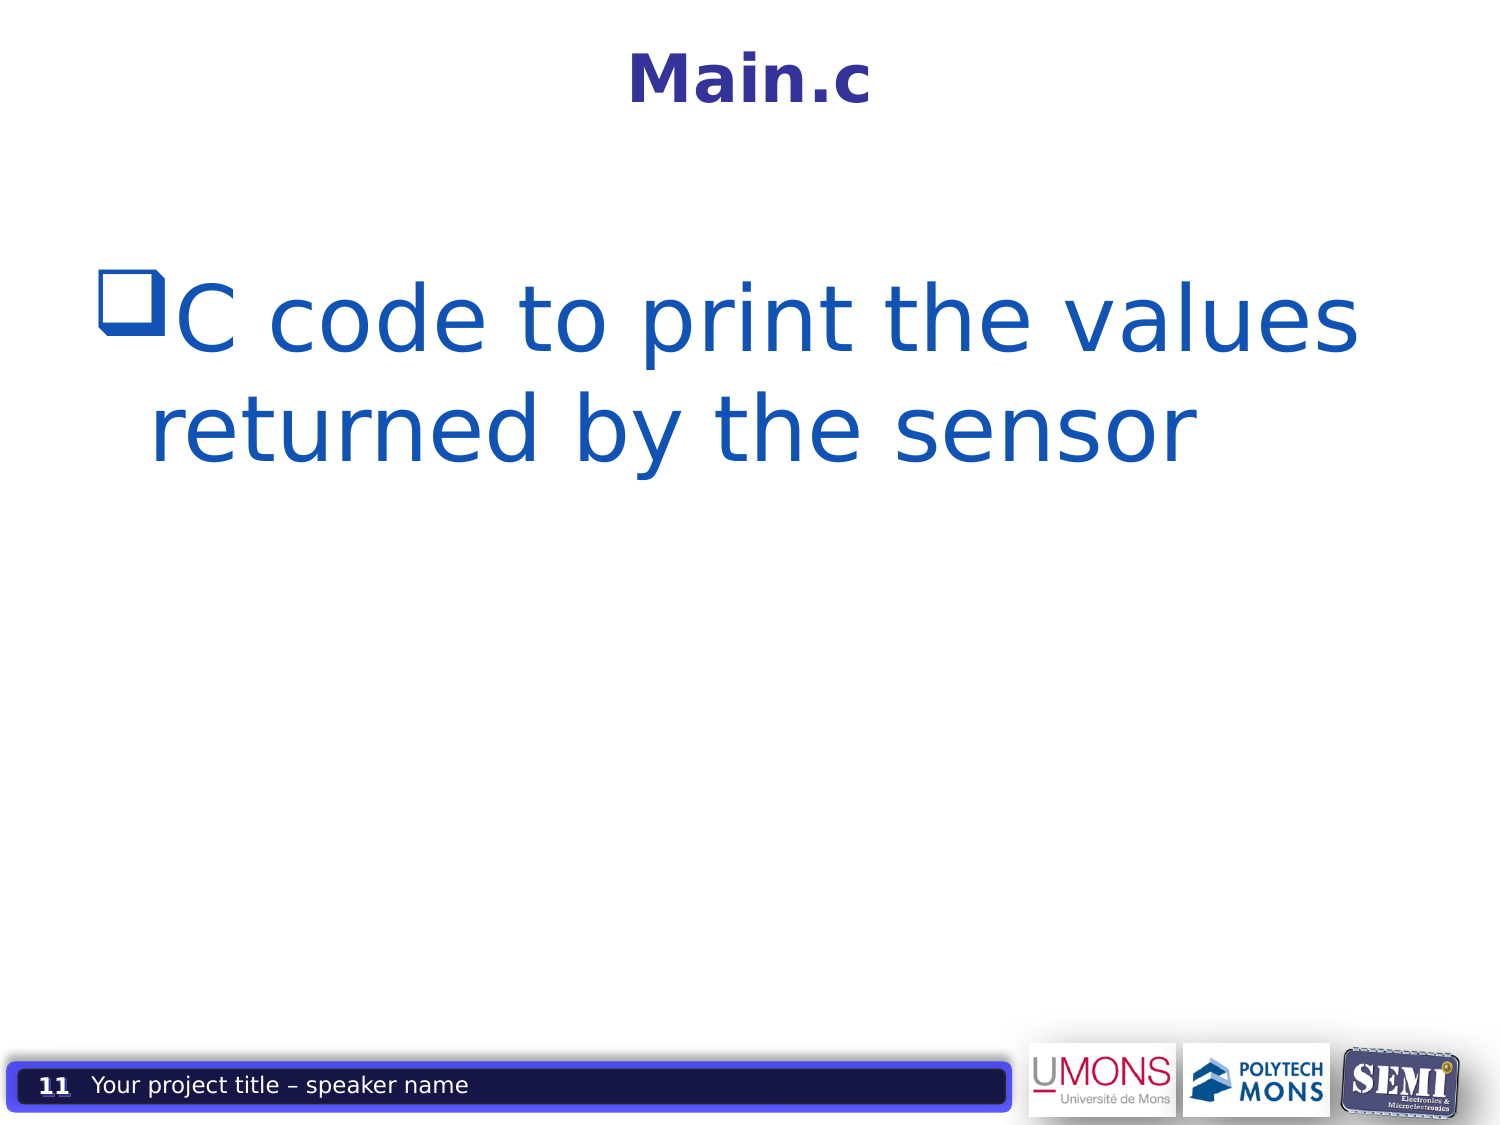

# Main.c
C code to print the values returned by the sensor
11